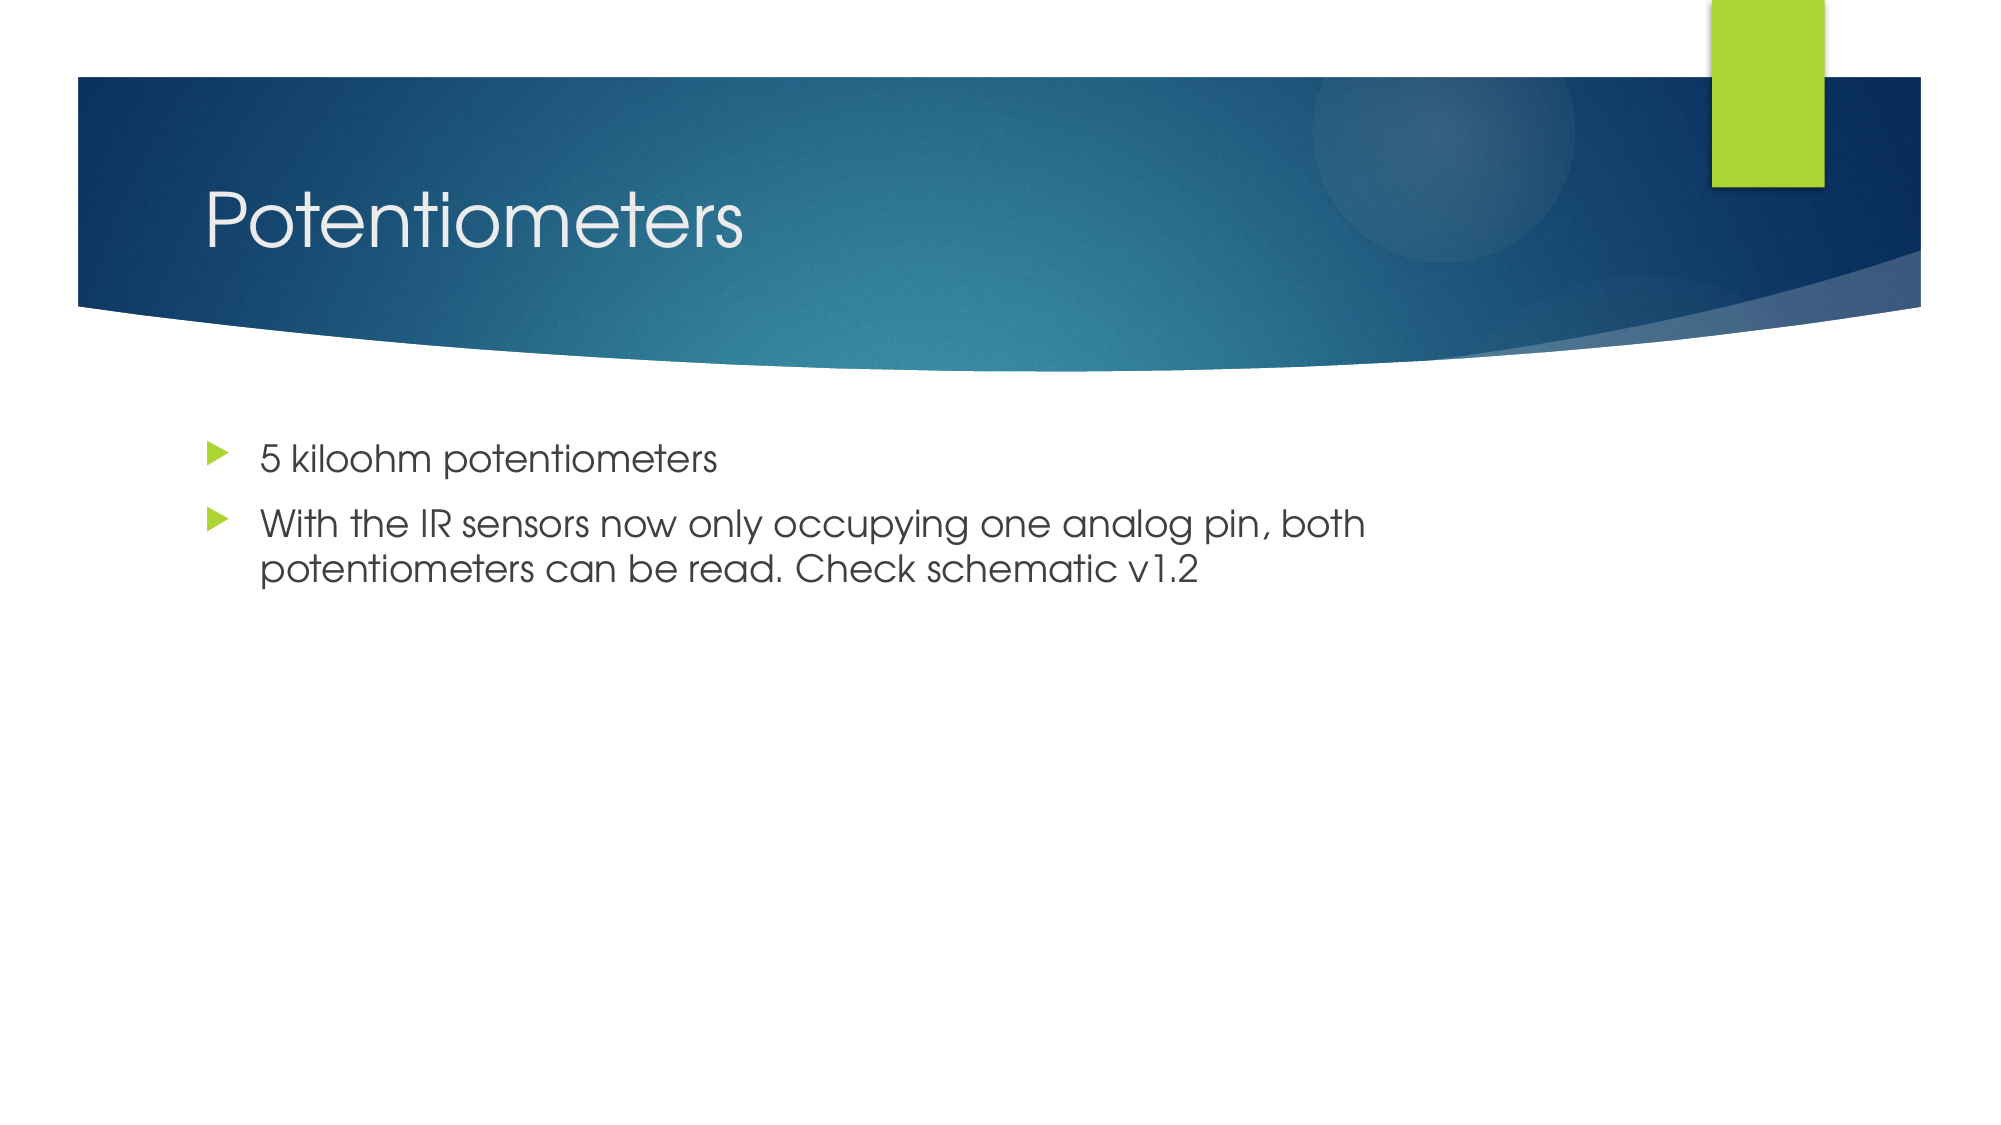

# Potentiometers
5 kiloohm potentiometers
With the IR sensors now only occupying one analog pin, both potentiometers can be read. Check schematic v1.2